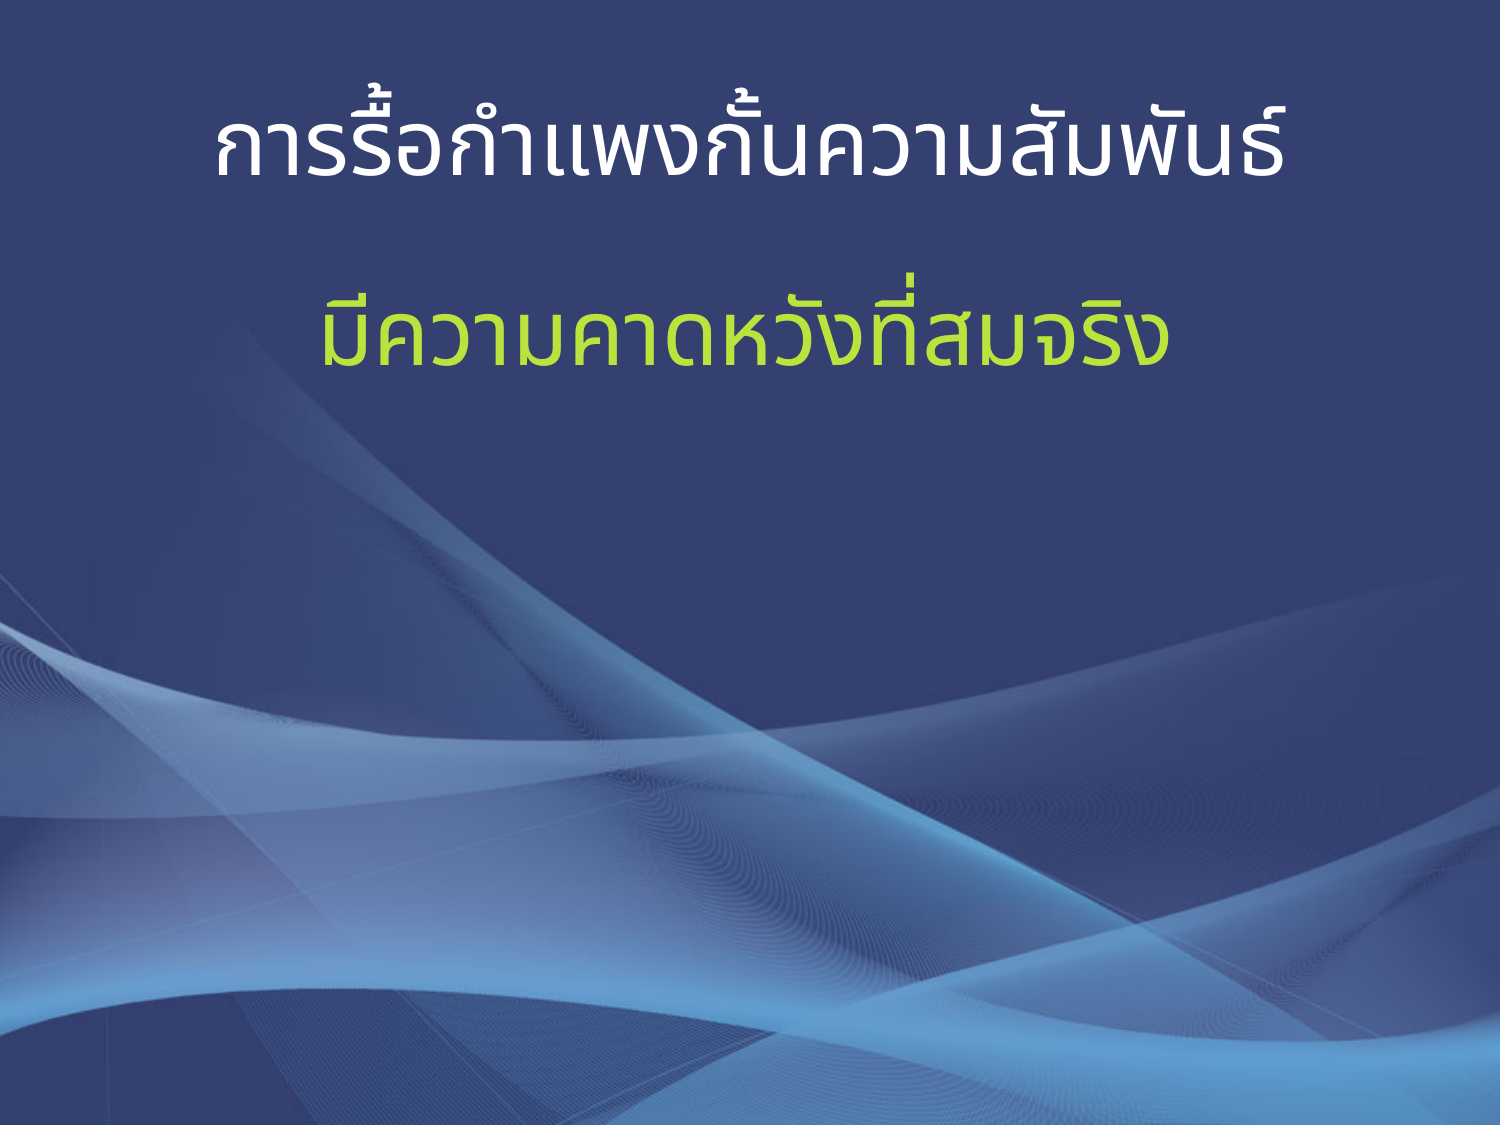

# การรื้อกำแพงกั้นความสัมพันธ์
มีความคาดหวังที่สมจริง